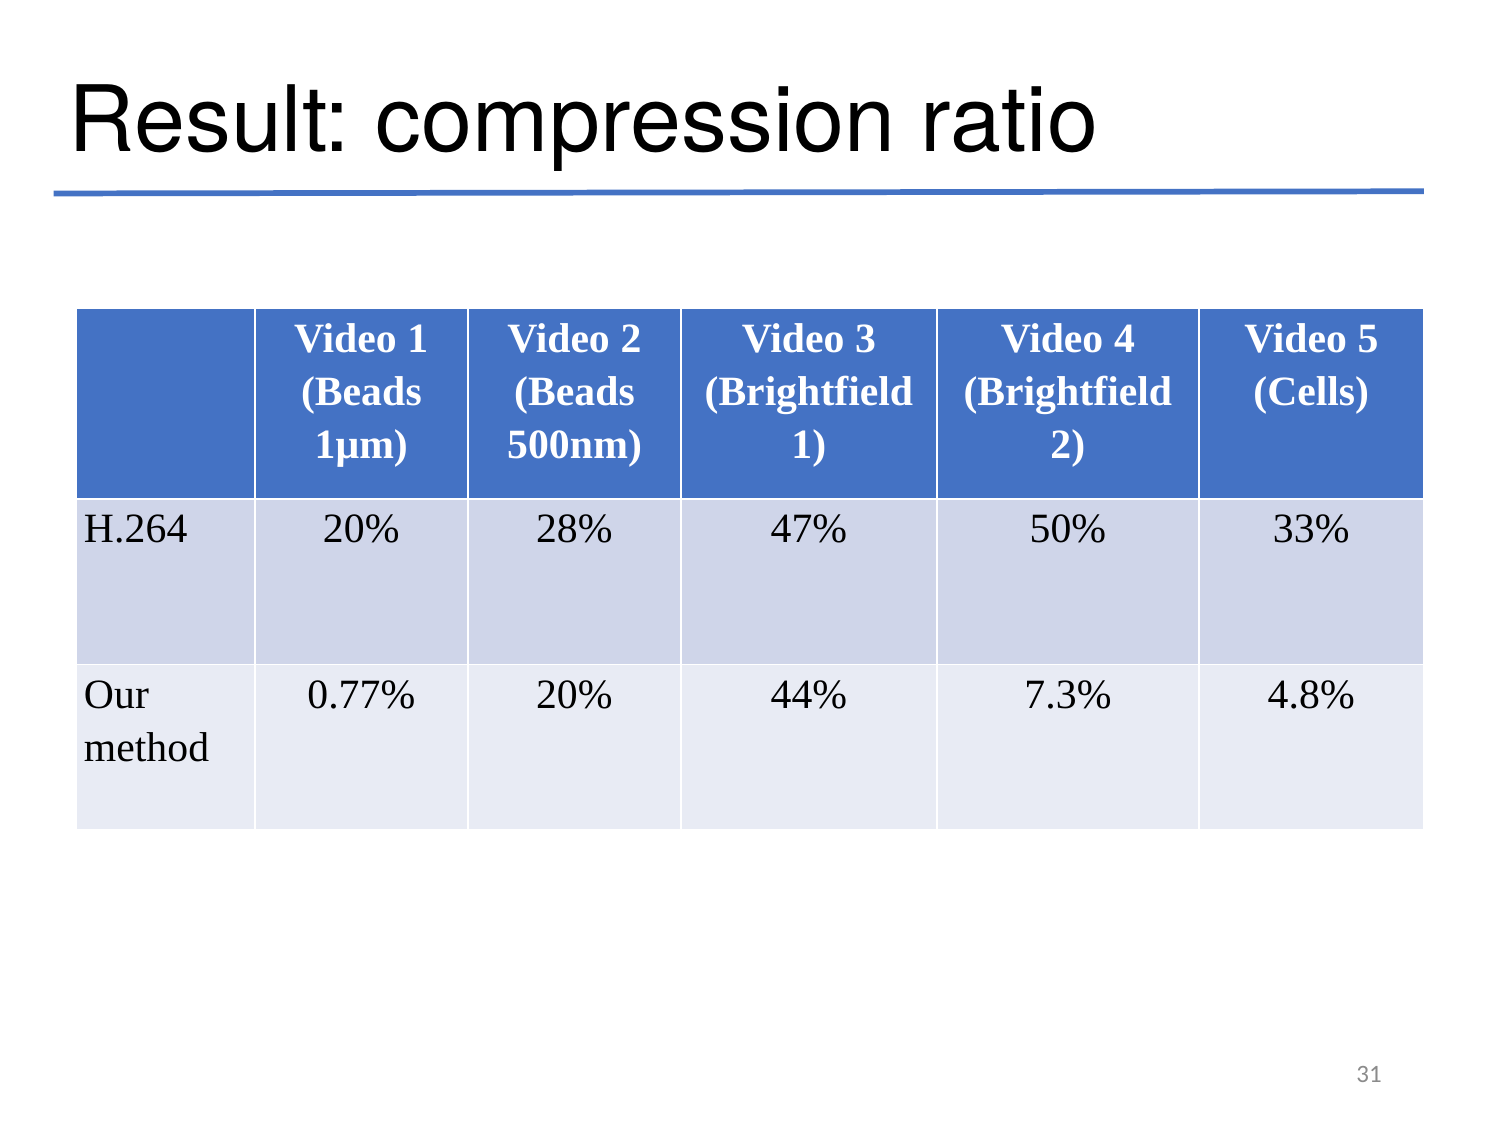

# Result: compression ratio
|  | Video 1 (Beads 1μm) | Video 2 (Beads 500nm) | Video 3 (Brightfield 1) | Video 4 (Brightfield 2) | Video 5 (Cells) |
| --- | --- | --- | --- | --- | --- |
| H.264 | 20% | 28% | 47% | 50% | 33% |
| Our method | 0.77% | 20% | 44% | 7.3% | 4.8% |
31